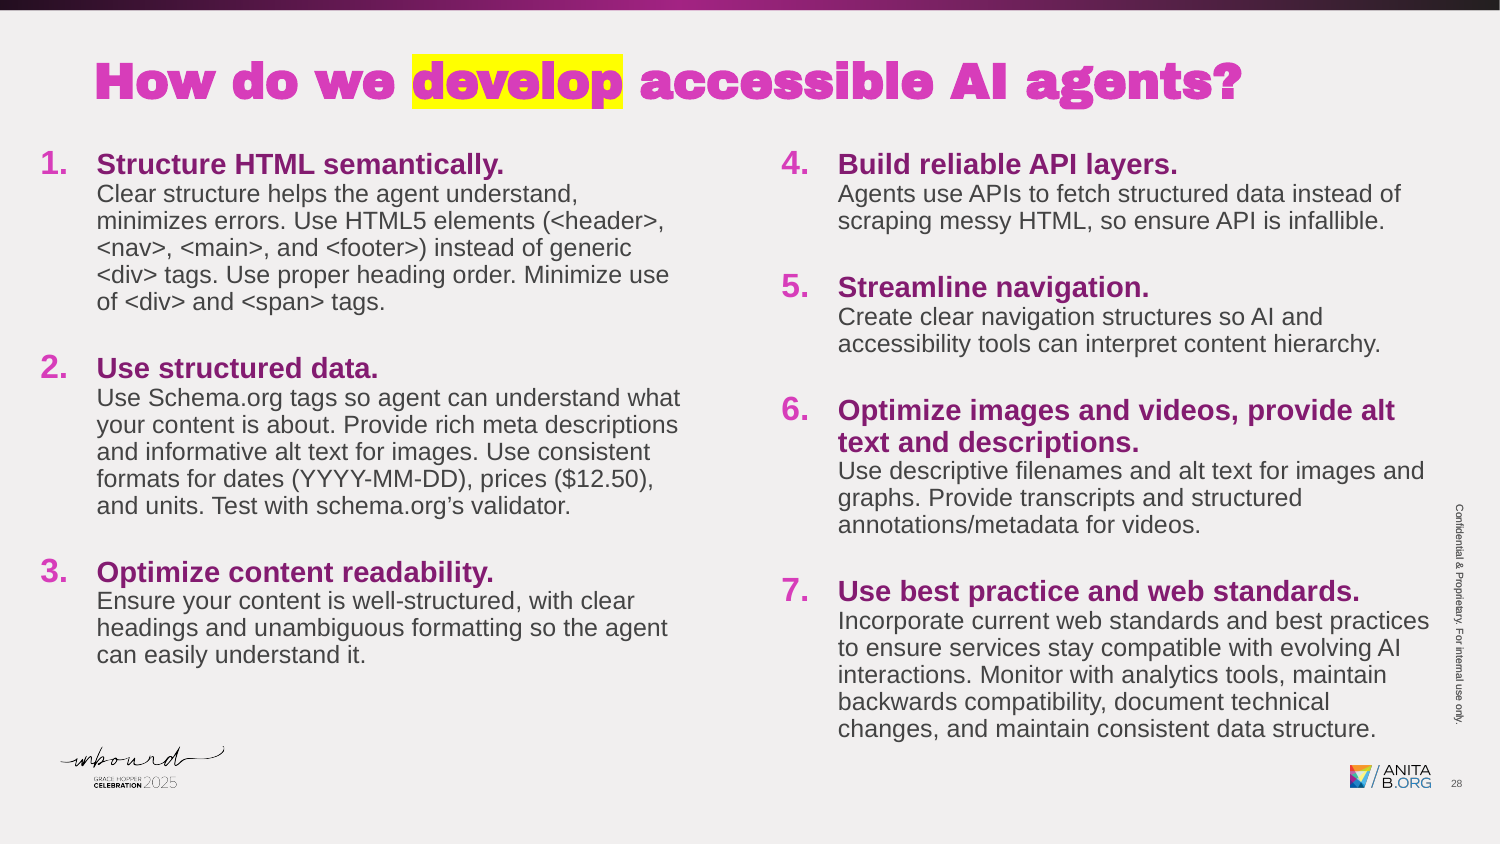

How do we develop accessible AI agents?
Structure HTML semantically.
Clear structure helps the agent understand, minimizes errors. Use HTML5 elements (<header>, <nav>, <main>, and <footer>) instead of generic <div> tags. Use proper heading order. Minimize use of <div> and <span> tags.
Use structured data.
Use Schema.org tags so agent can understand what your content is about. Provide rich meta descriptions and informative alt text for images. Use consistent formats for dates (YYYY-MM-DD), prices ($12.50), and units. Test with schema.org’s validator.
Optimize content readability.
Ensure your content is well-structured, with clear headings and unambiguous formatting so the agent can easily understand it.
Build reliable API layers.
Agents use APIs to fetch structured data instead of scraping messy HTML, so ensure API is infallible.
Streamline navigation.
Create clear navigation structures so AI and accessibility tools can interpret content hierarchy.
Optimize images and videos, provide alt text and descriptions.
Use descriptive filenames and alt text for images and graphs. Provide transcripts and structured annotations/metadata for videos.
Use best practice and web standards.
Incorporate current web standards and best practices to ensure services stay compatible with evolving AI interactions. Monitor with analytics tools, maintain backwards compatibility, document technical changes, and maintain consistent data structure.
28